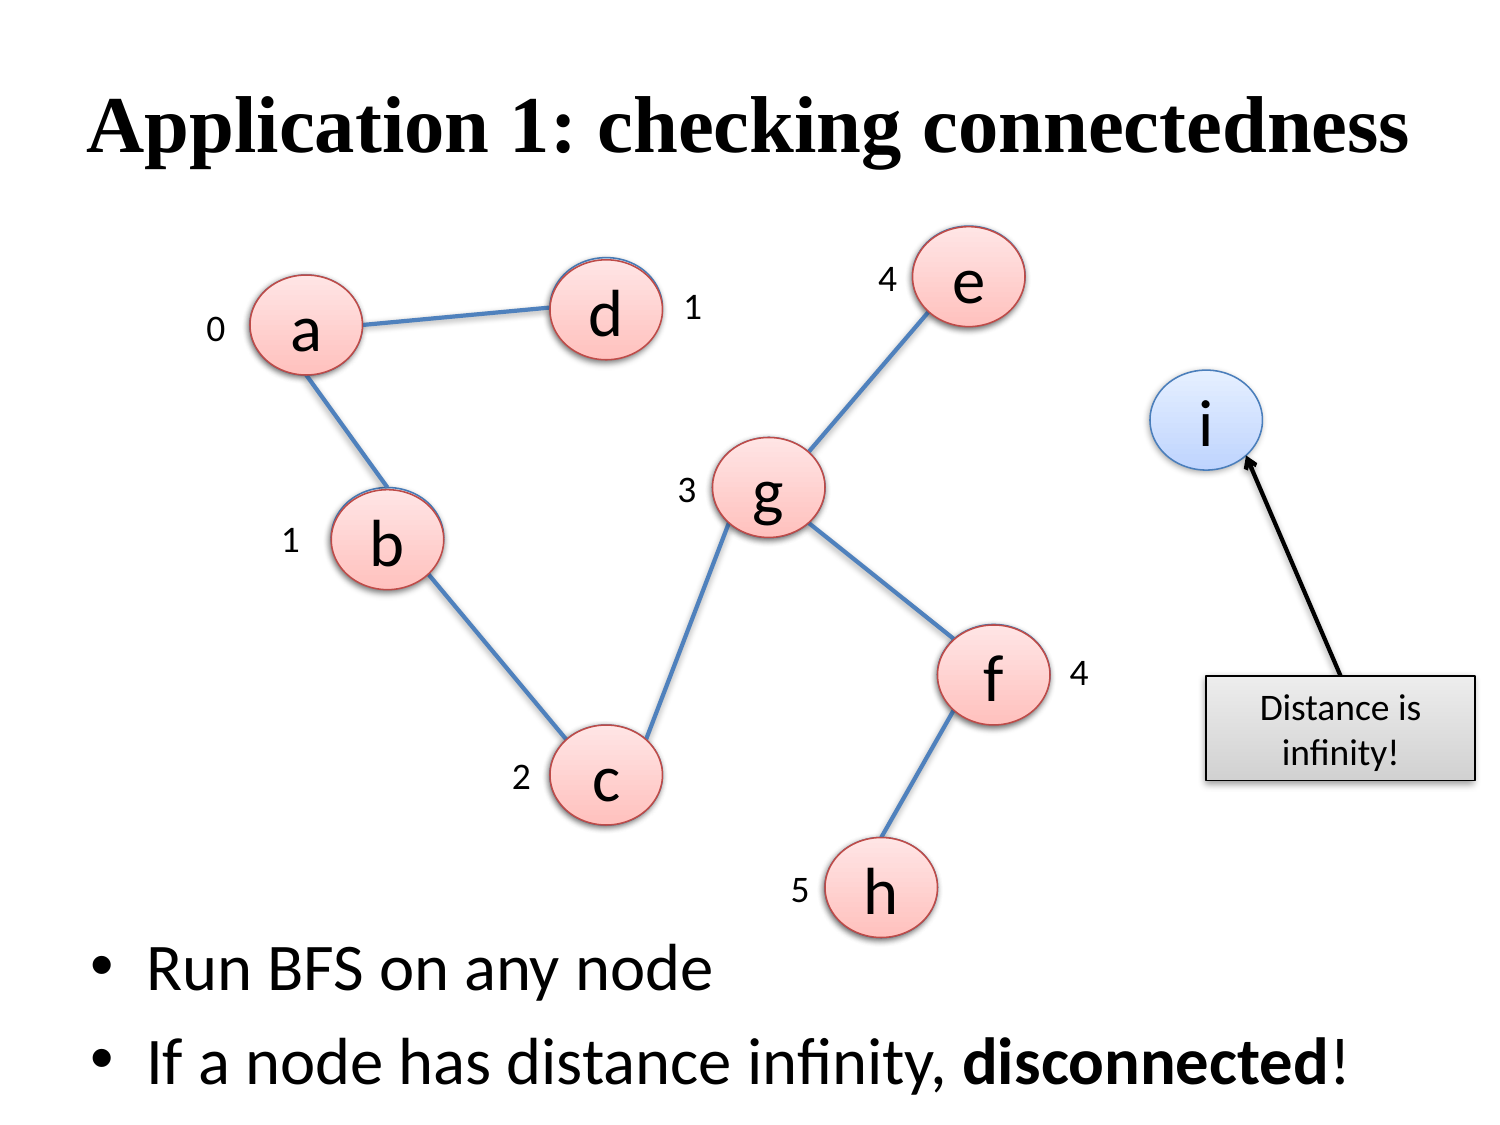

# Application 1: checking connectedness
e
e
4
d
d

Run BFS on any node
If a node has distance infinity, disconnected!
1
a
a
0
i
g
g
3
b
b
1
f
f
4
Distance is infinity!
c
c
2
h
h
5